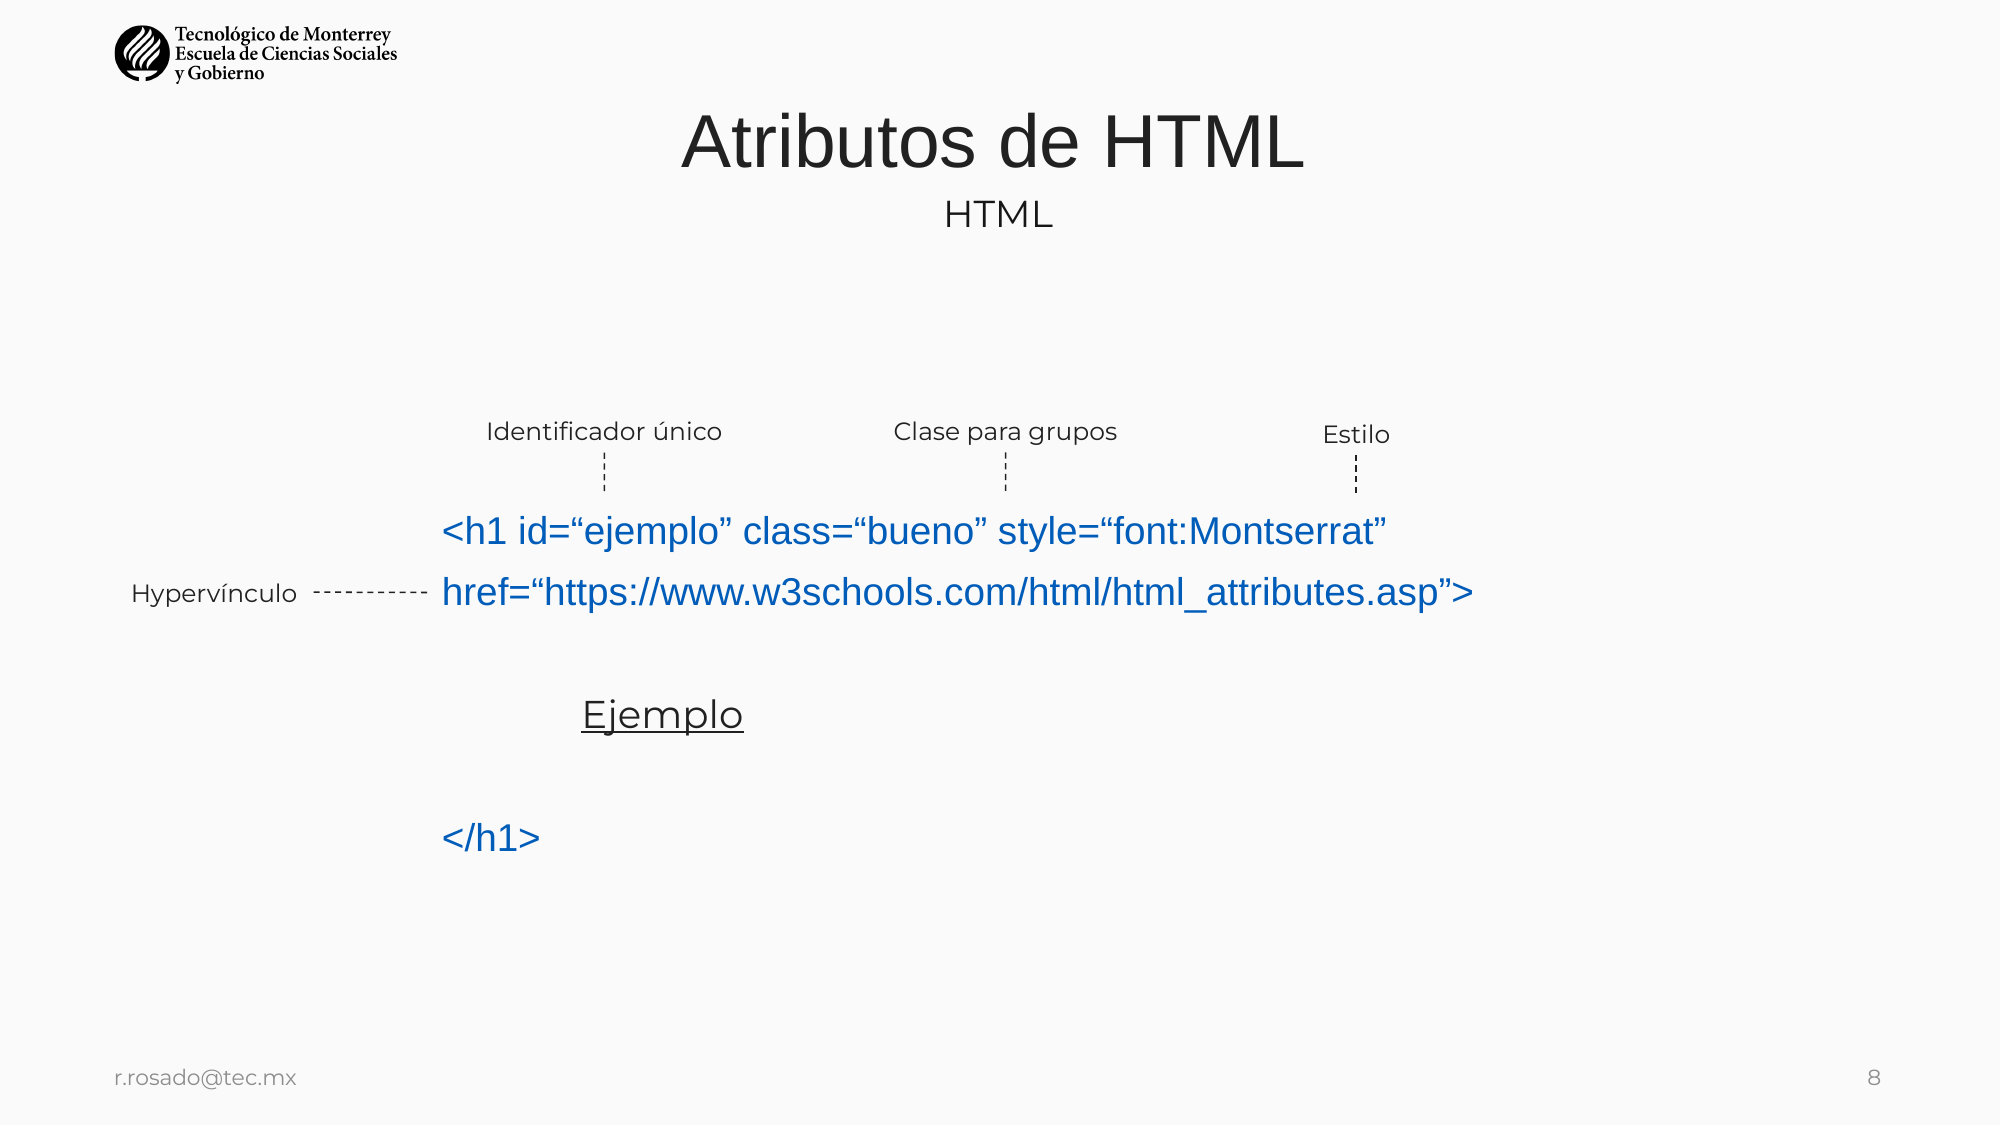

# Atributos de HTML
HTML
Clase para grupos
Identificador único
Estilo
<h1 id=“ejemplo” class=“bueno” style=“font:Montserrat”
href=“https://www.w3schools.com/html/html_attributes.asp”>

	Ejemplo

</h1>
Hypervínculo
r.rosado@tec.mx
8